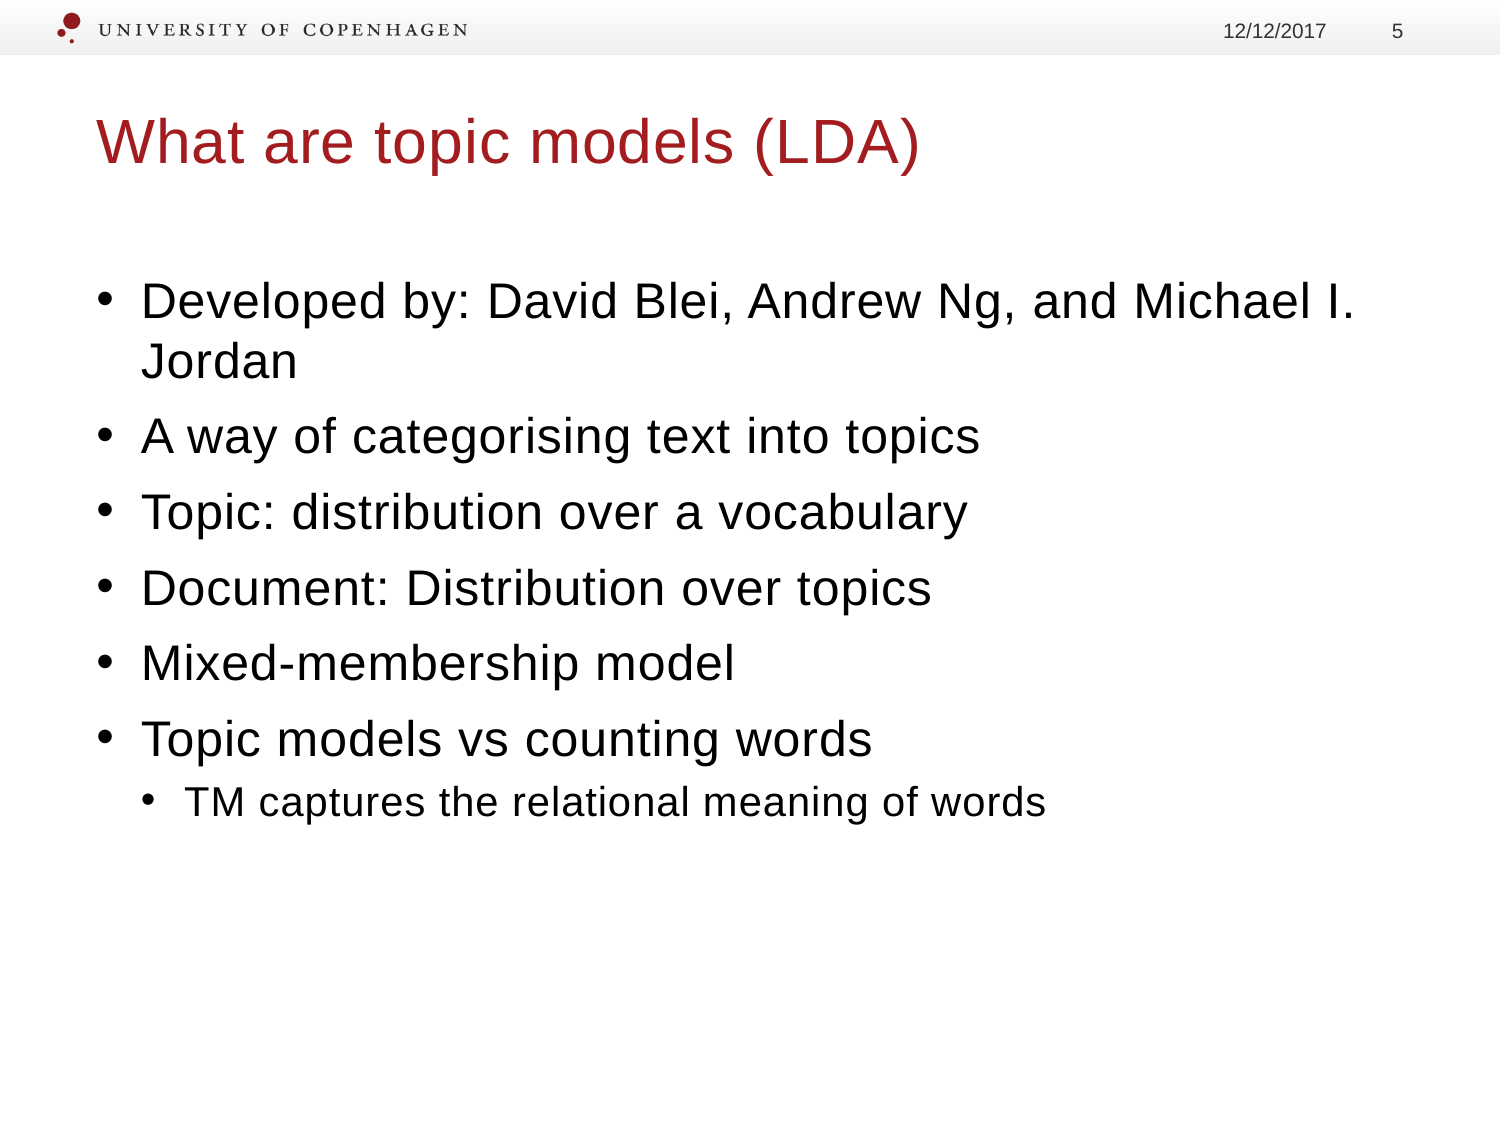

12/12/2017
5
# What are topic models (LDA)
Developed by: David Blei, Andrew Ng, and Michael I. Jordan
A way of categorising text into topics
Topic: distribution over a vocabulary
Document: Distribution over topics
Mixed-membership model
Topic models vs counting words
TM captures the relational meaning of words